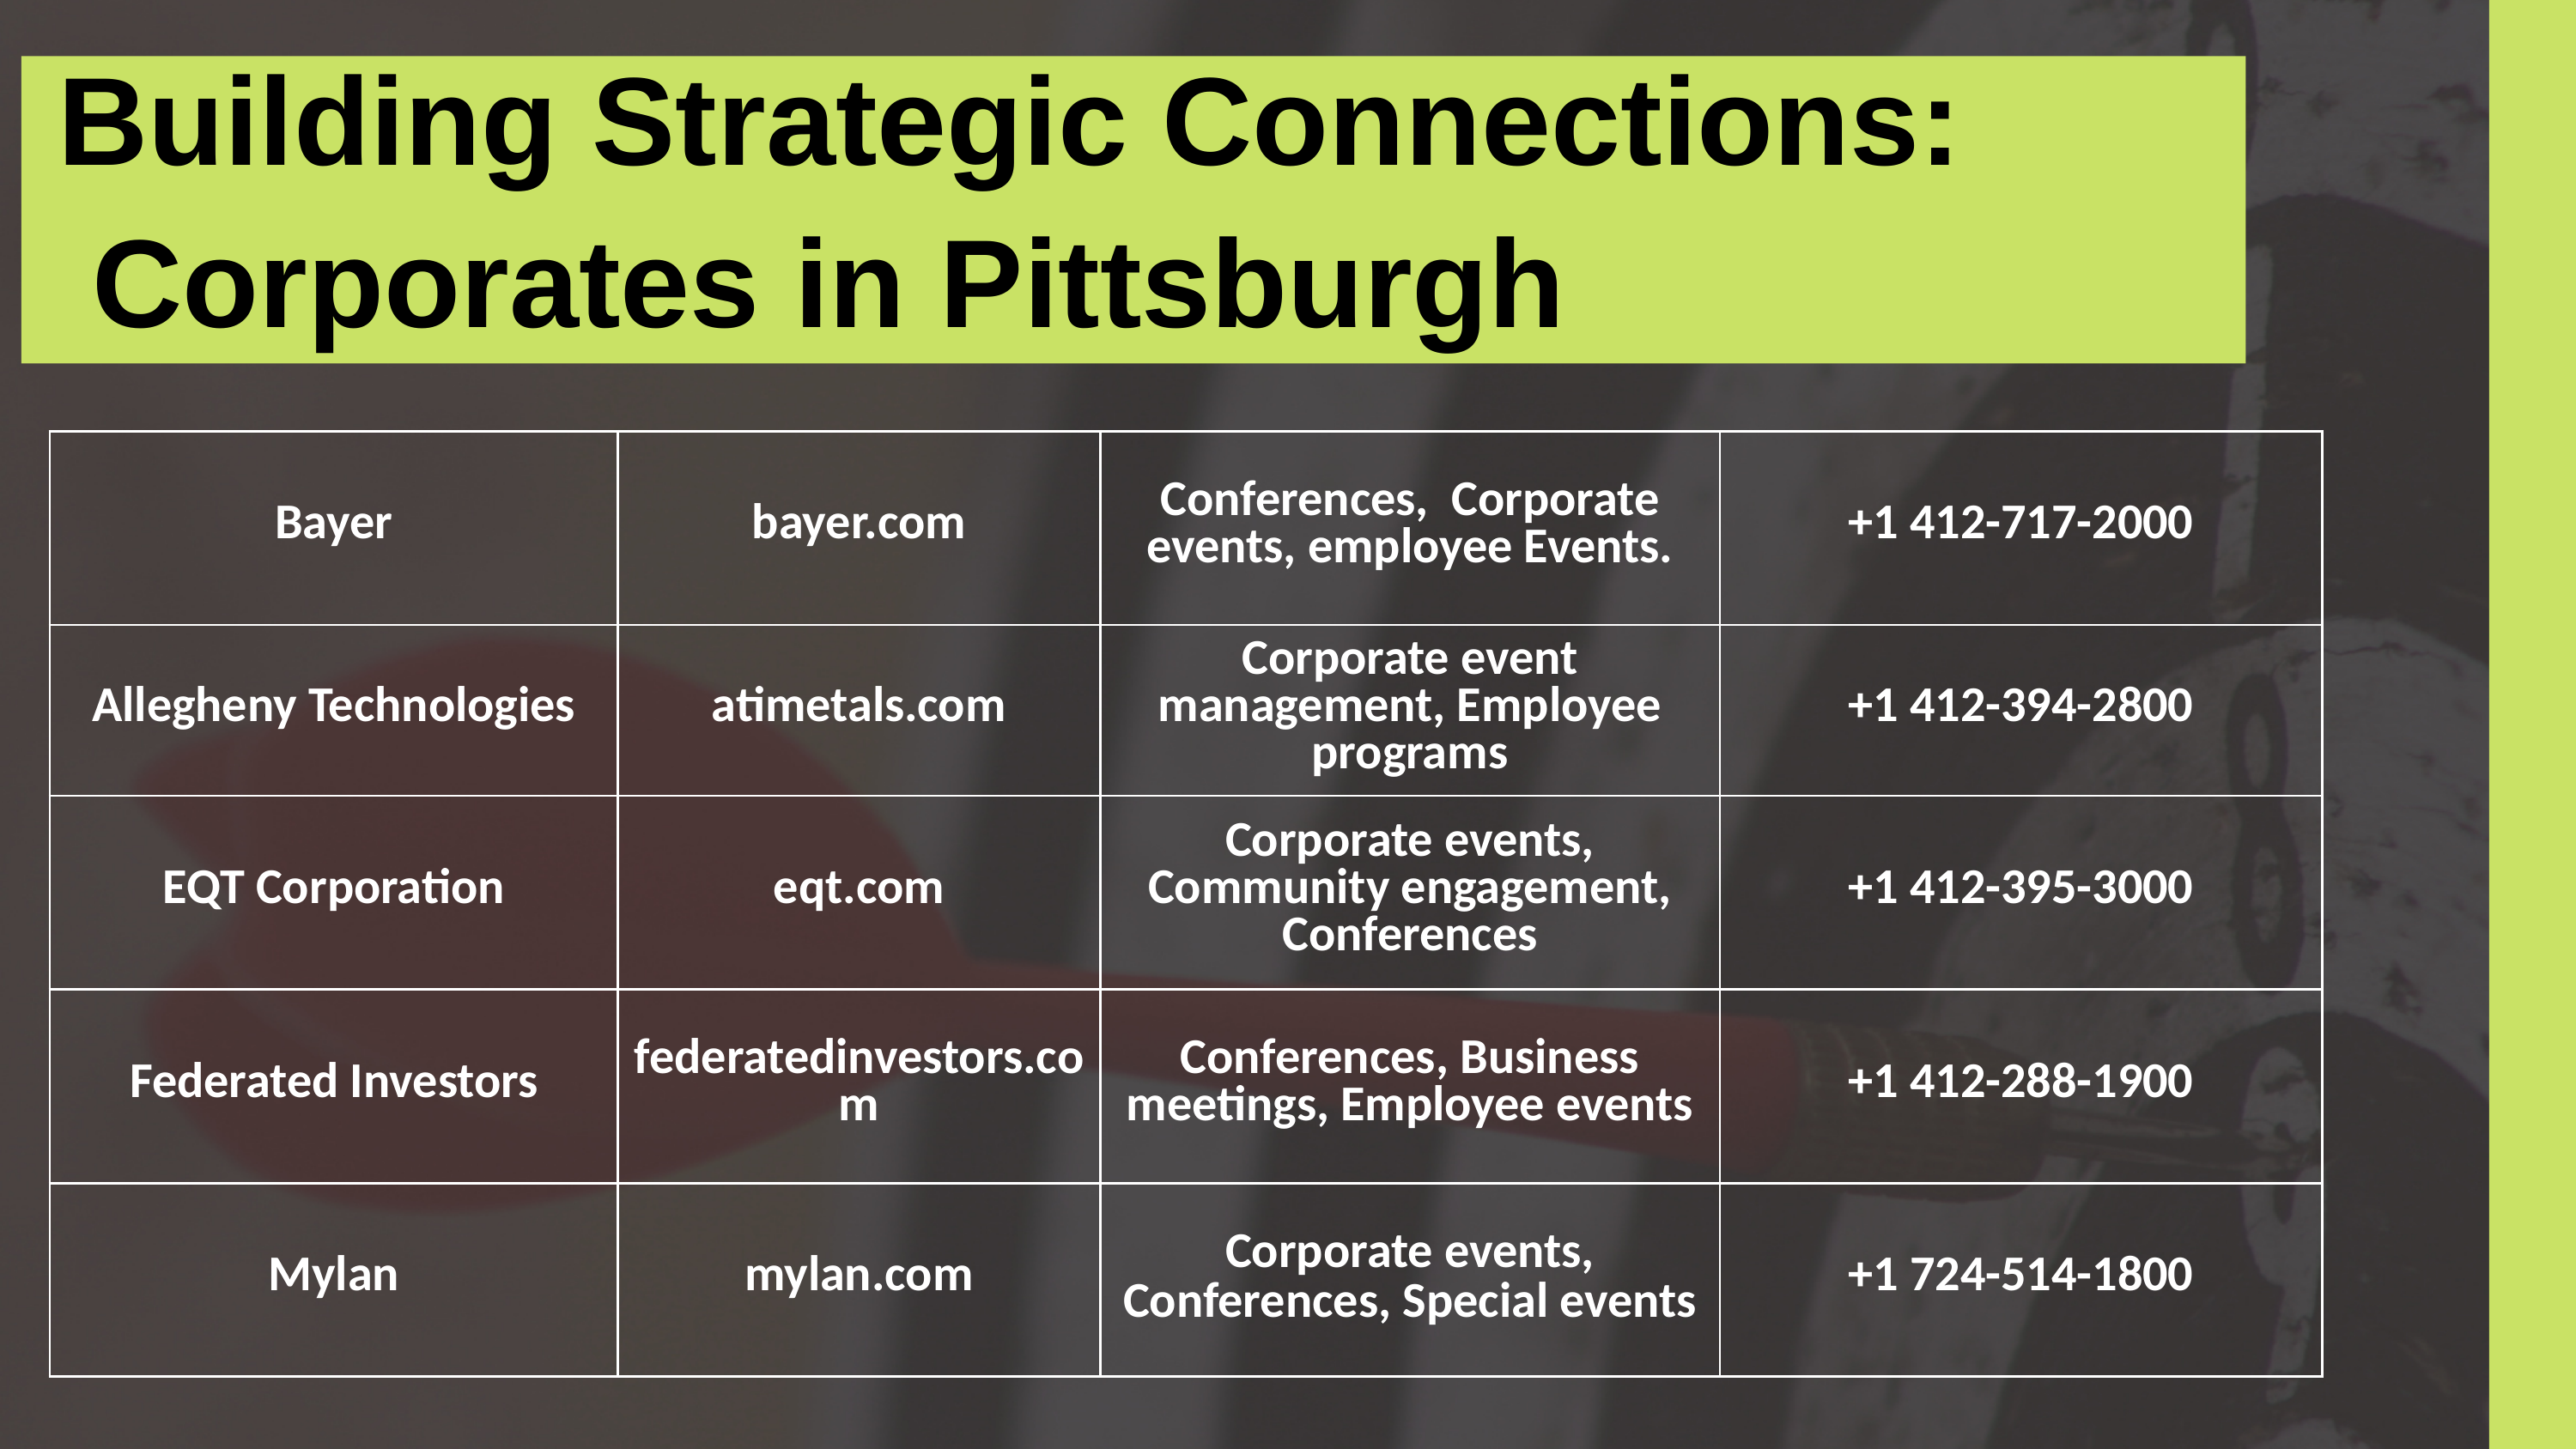

Building Strategic Connections:
 Corporates in Pittsburgh
| Bayer | bayer.com | Conferences, Corporate events, employee Events. | +1 412-717-2000 |
| --- | --- | --- | --- |
| Allegheny Technologies | atimetals.com | Corporate event management, Employee programs | +1 412-394-2800 |
| EQT Corporation | eqt.com | Corporate events, Community engagement, Conferences | +1 412-395-3000 |
| Federated Investors | federatedinvestors.com | Conferences, Business meetings, Employee events | +1 412-288-1900 |
| Mylan | mylan.com | Corporate events, Conferences, Special events | +1 724-514-1800 |